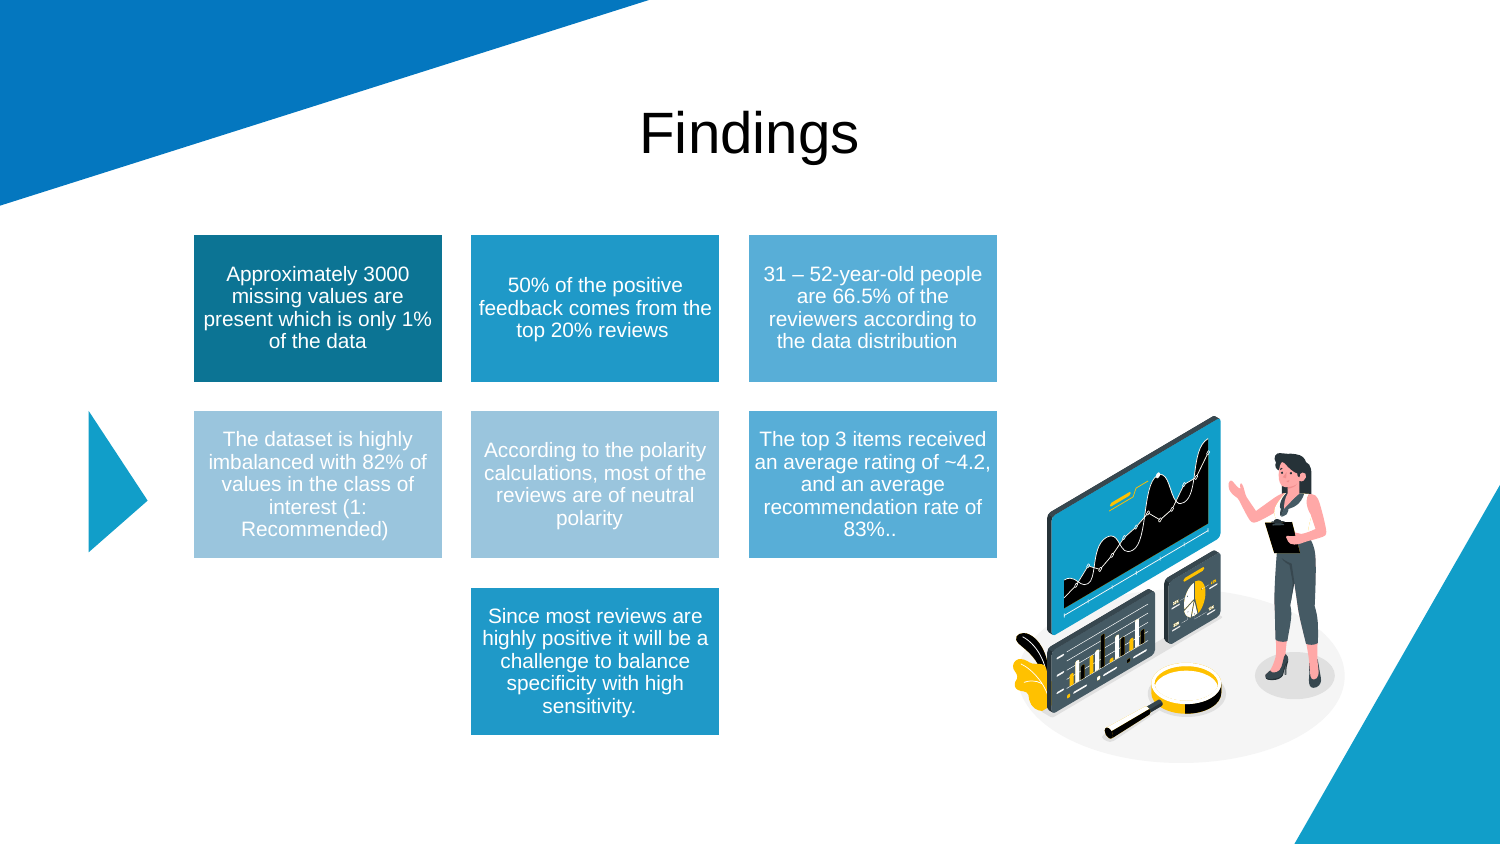

# Findings
Approximately 3000 missing values are present which is only 1% of the data
50% of the positive feedback comes from the top 20% reviews
31 – 52-year-old people are 66.5% of the reviewers according to the data distribution
The dataset is highly imbalanced with 82% of values in the class of interest (1: Recommended)
According to the polarity calculations, most of the reviews are of neutral polarity
The top 3 items received an average rating of ~4.2, and an average recommendation rate of 83%..
Since most reviews are highly positive it will be a challenge to balance specificity with high sensitivity.